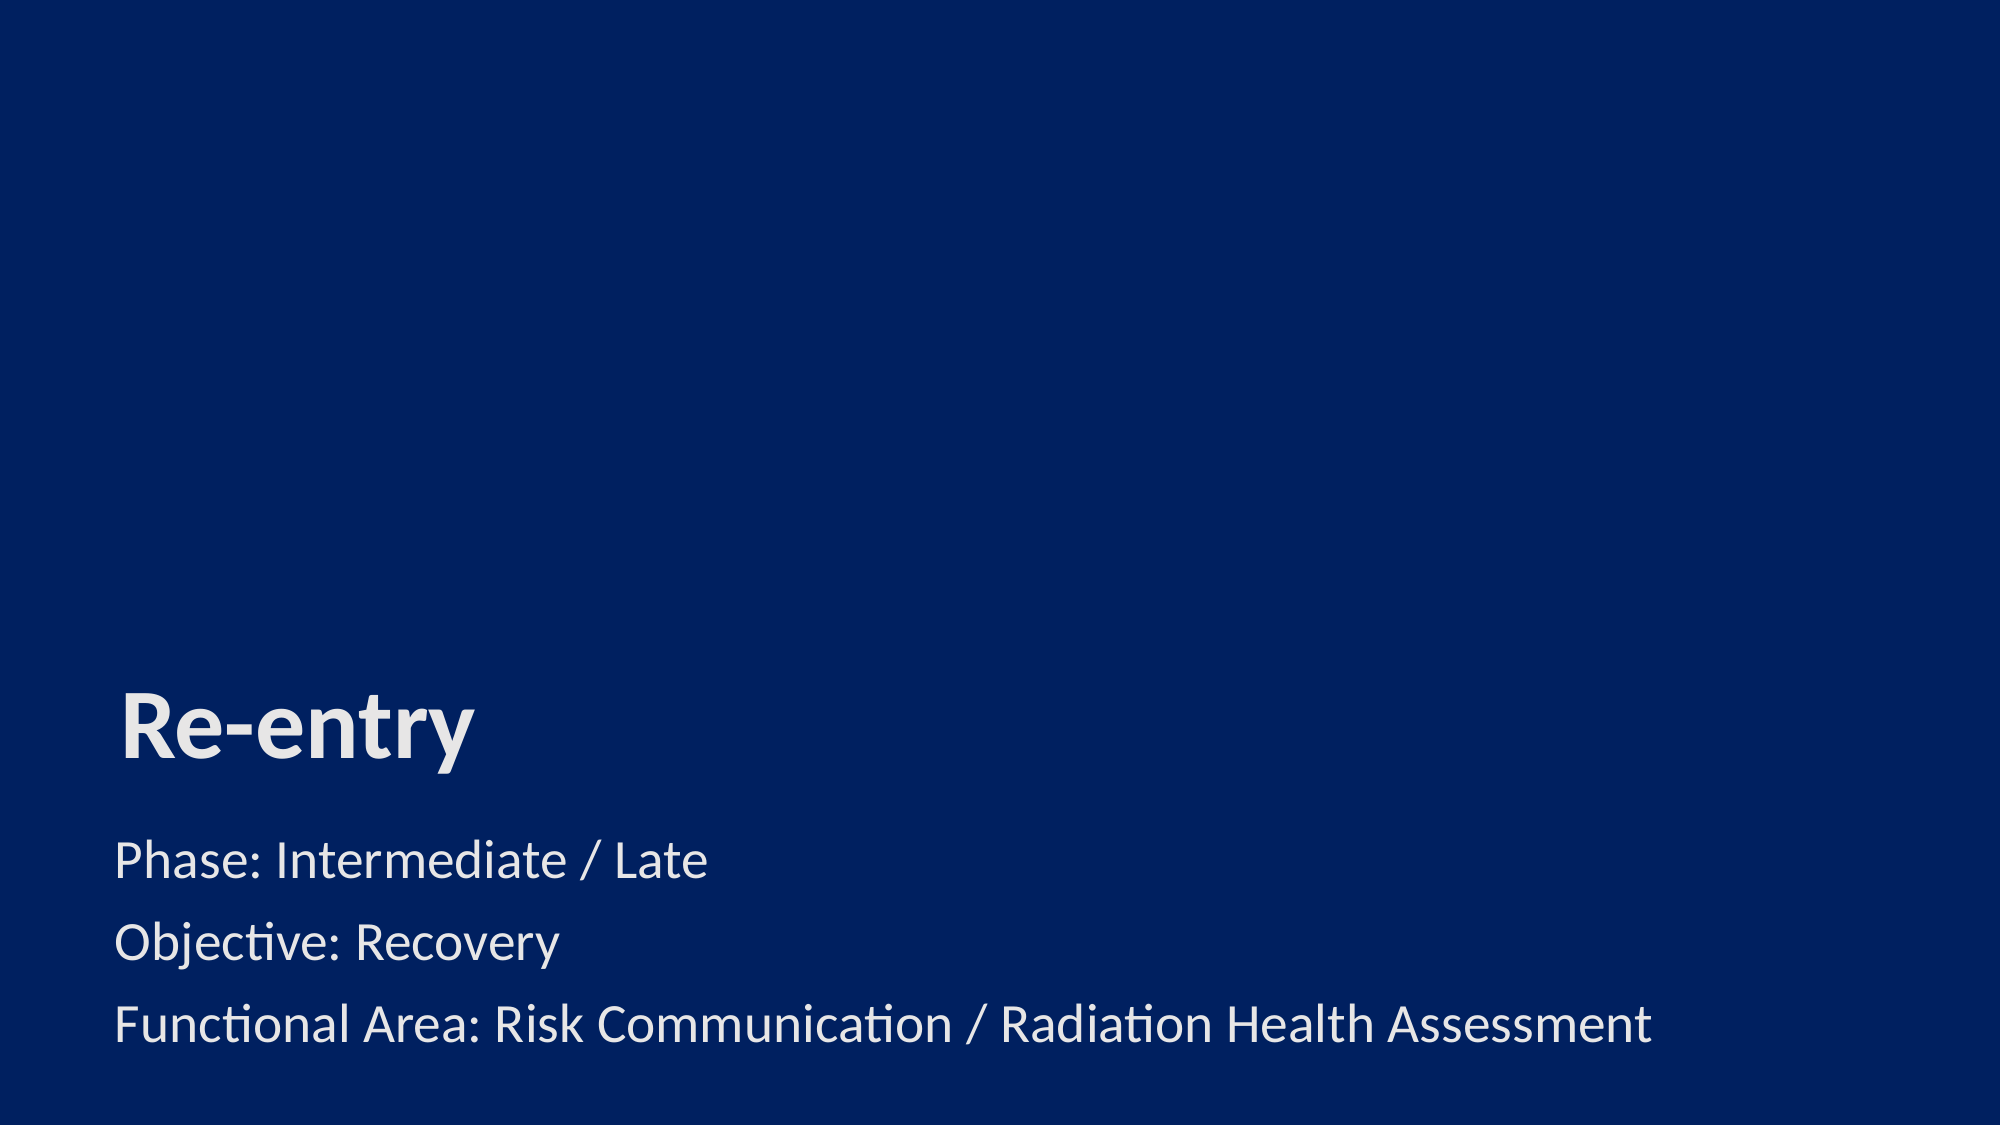

# Re-entry
Phase: Intermediate / Late
Objective: Recovery
Functional Area: Risk Communication / Radiation Health Assessment